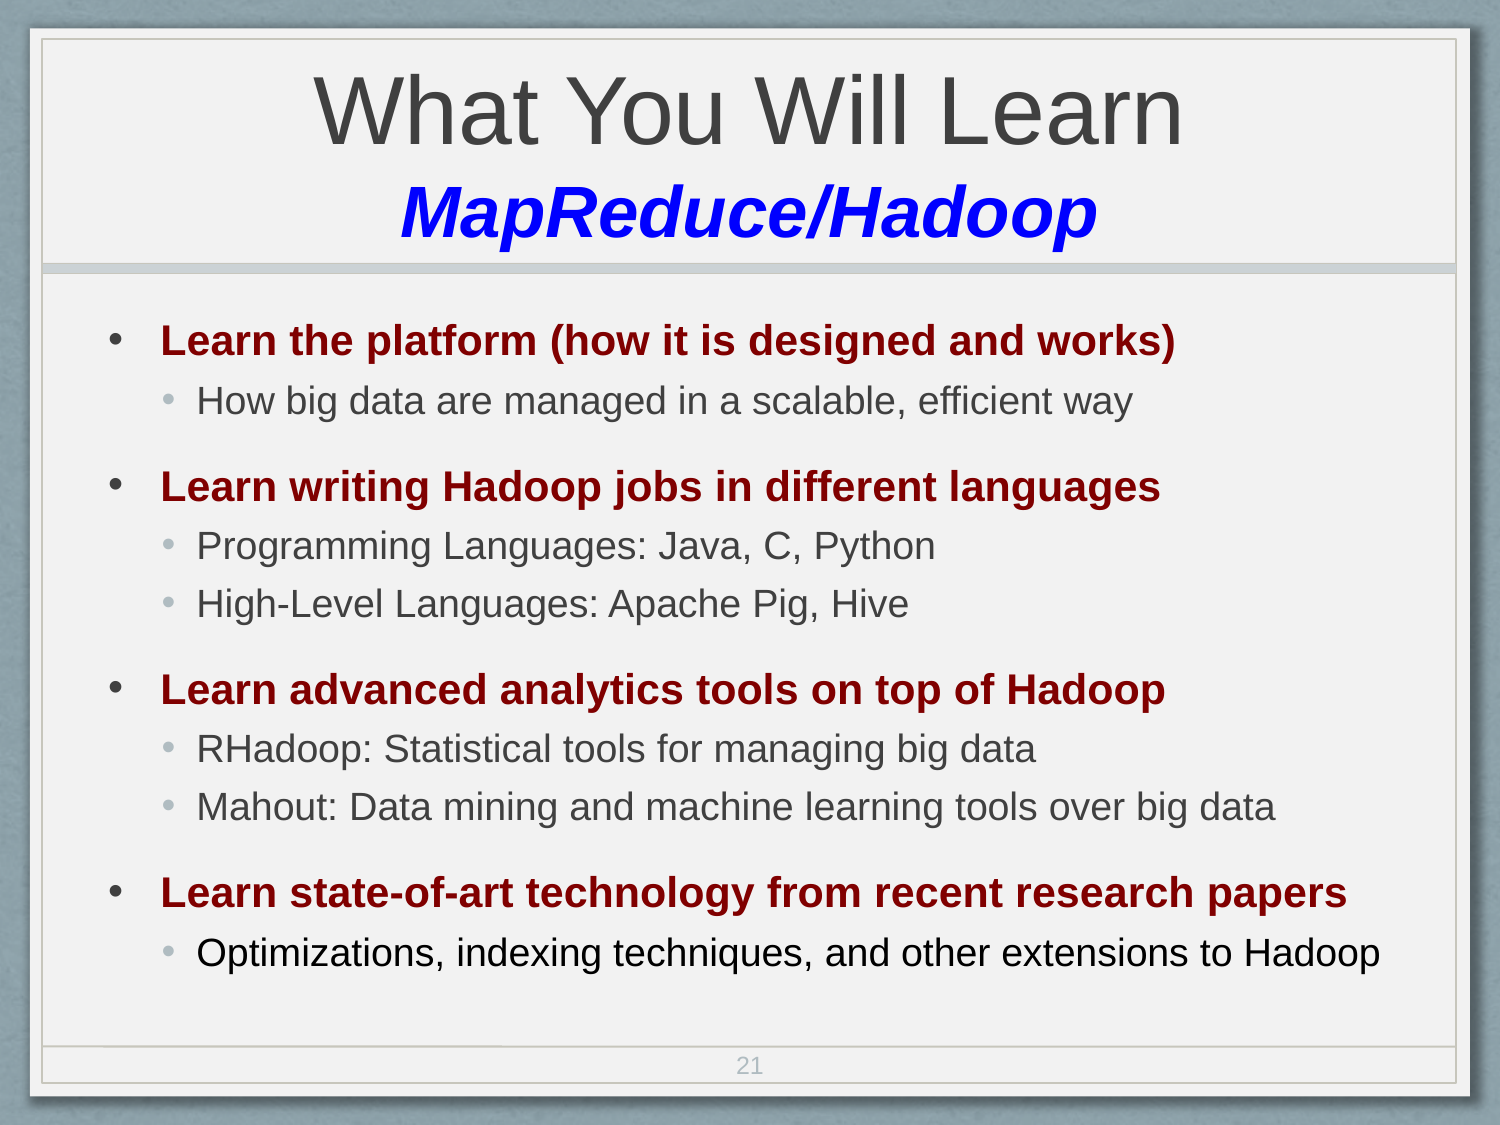

# What You Will Learn MapReduce/Hadoop
Learn the platform (how it is designed and works)
How big data are managed in a scalable, efficient way
Learn writing Hadoop jobs in different languages
Programming Languages: Java, C, Python
High-Level Languages: Apache Pig, Hive
Learn advanced analytics tools on top of Hadoop
RHadoop: Statistical tools for managing big data
Mahout: Data mining and machine learning tools over big data
Learn state-of-art technology from recent research papers
Optimizations, indexing techniques, and other extensions to Hadoop

21